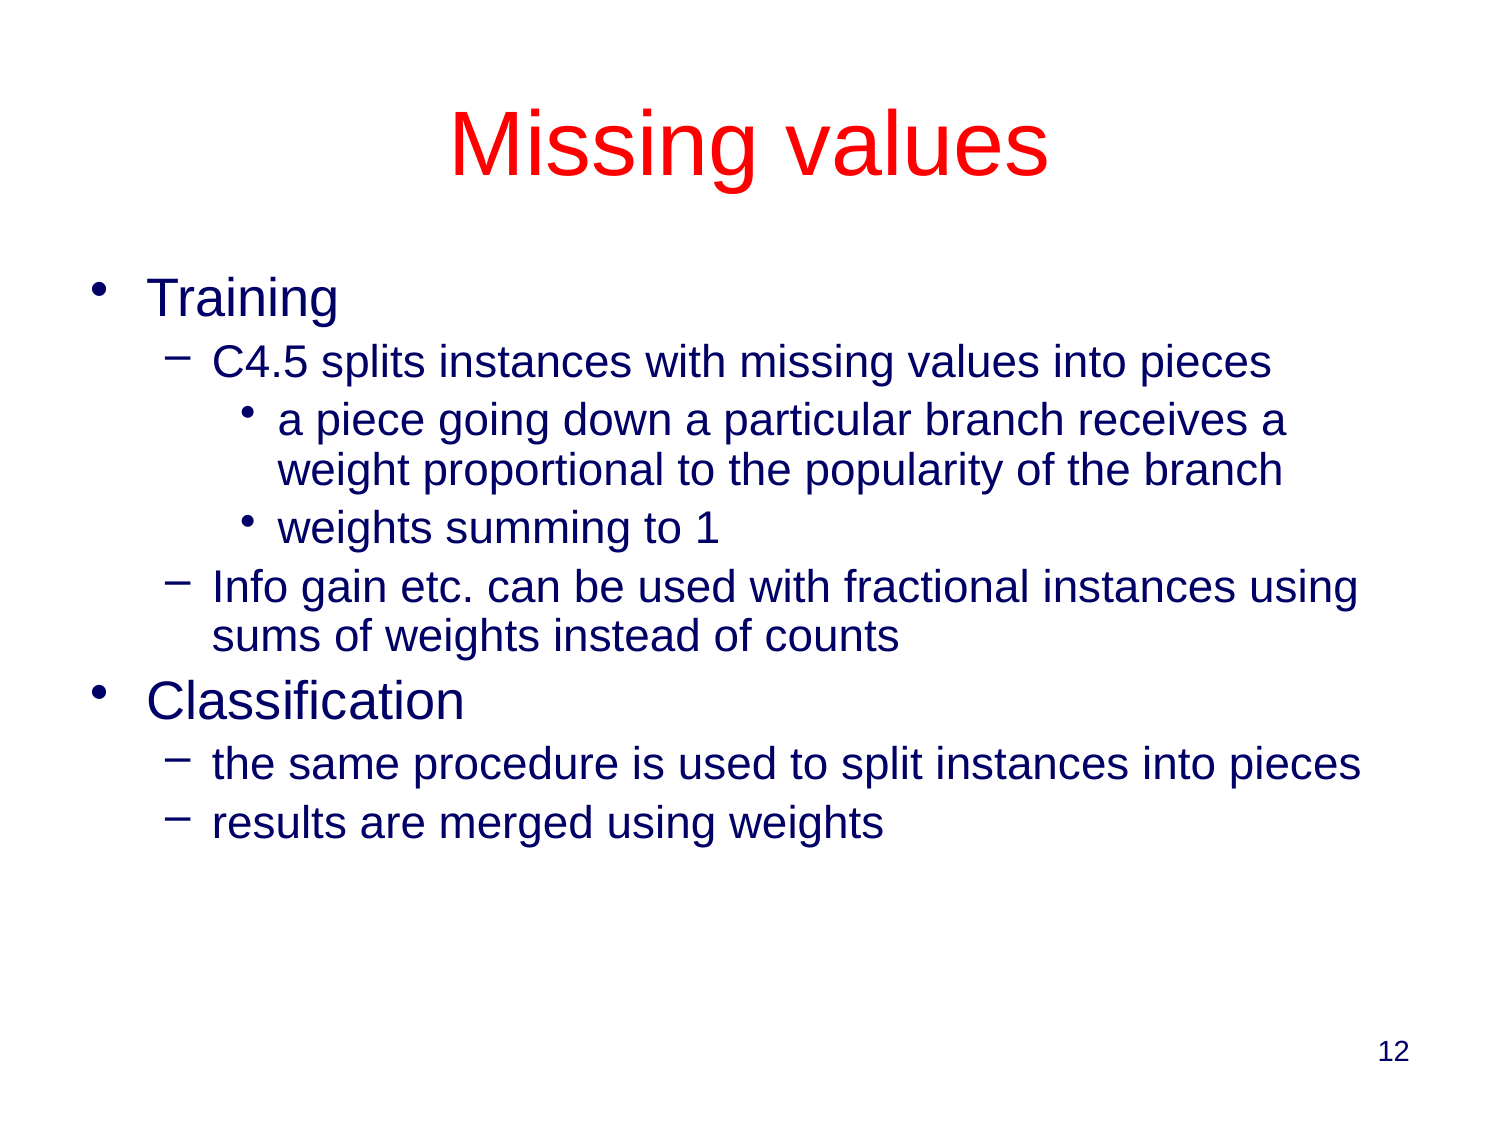

# Missing values
Training
C4.5 splits instances with missing values into pieces
a piece going down a particular branch receives a weight proportional to the popularity of the branch
weights summing to 1
Info gain etc. can be used with fractional instances using sums of weights instead of counts
Classification
the same procedure is used to split instances into pieces
results are merged using weights

12